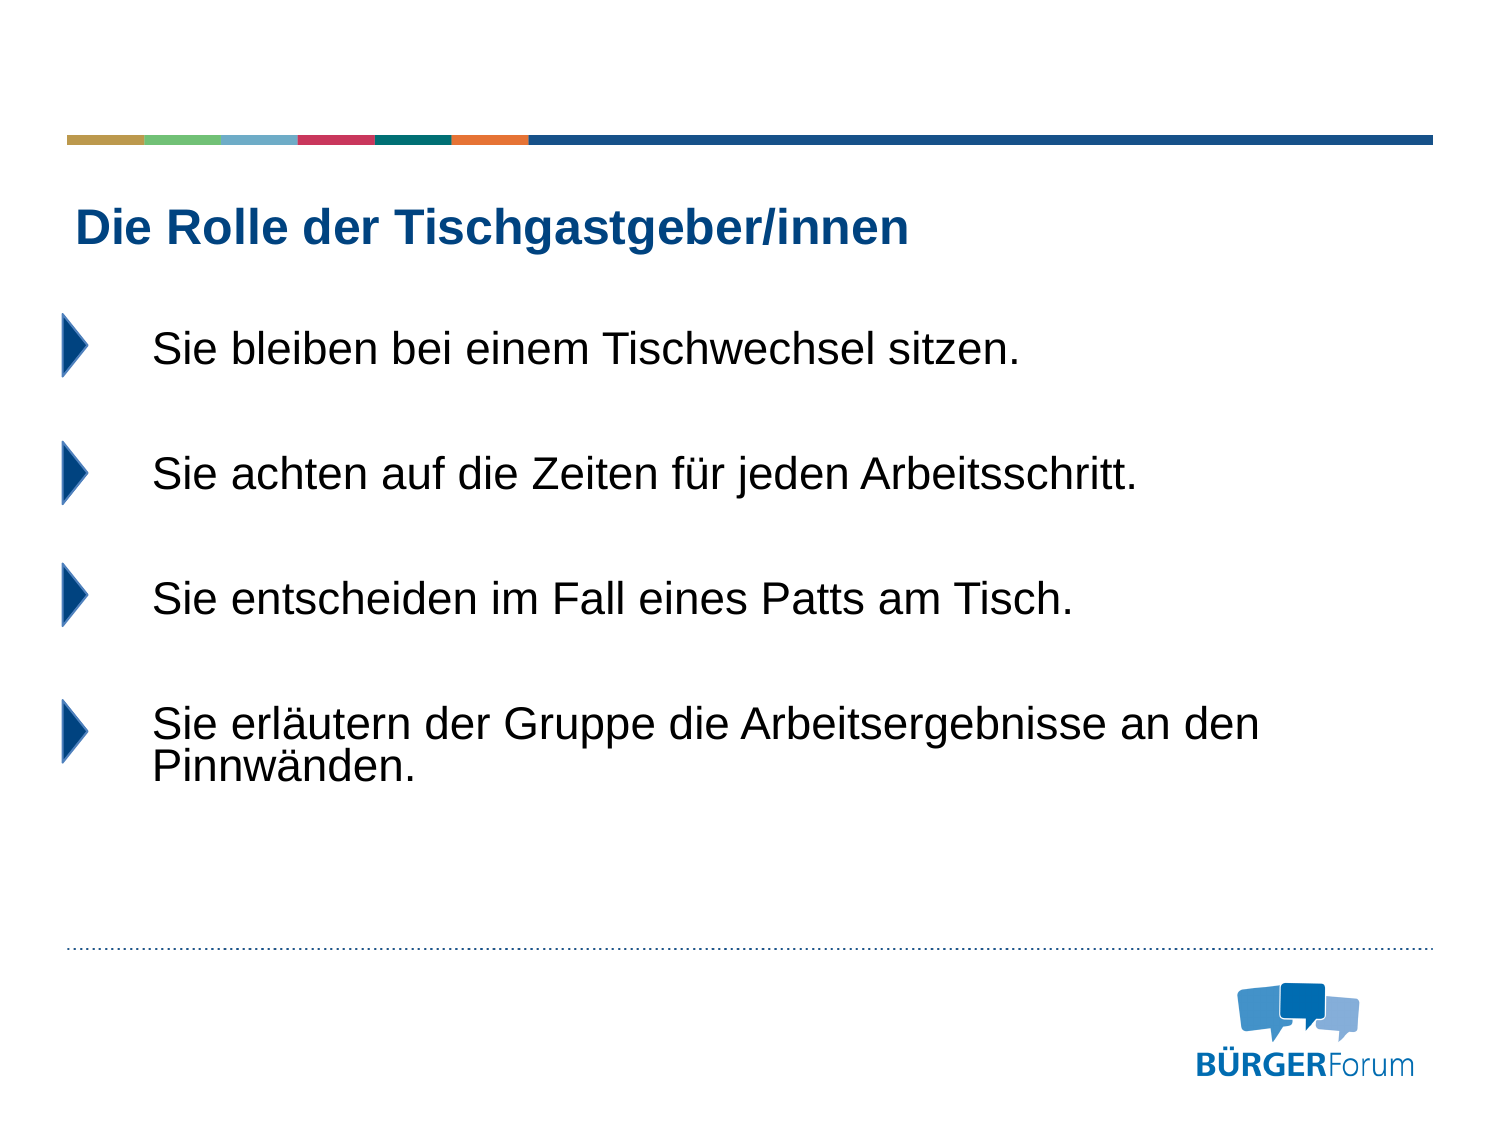

# Die Rolle der Tischgastgeber/innen
Sie bleiben bei einem Tischwechsel sitzen.

Sie achten auf die Zeiten für jeden Arbeitsschritt.

Sie entscheiden im Fall eines Patts am Tisch.

Sie erläutern der Gruppe die Arbeitsergebnisse an den Pinnwänden.

Wozu?